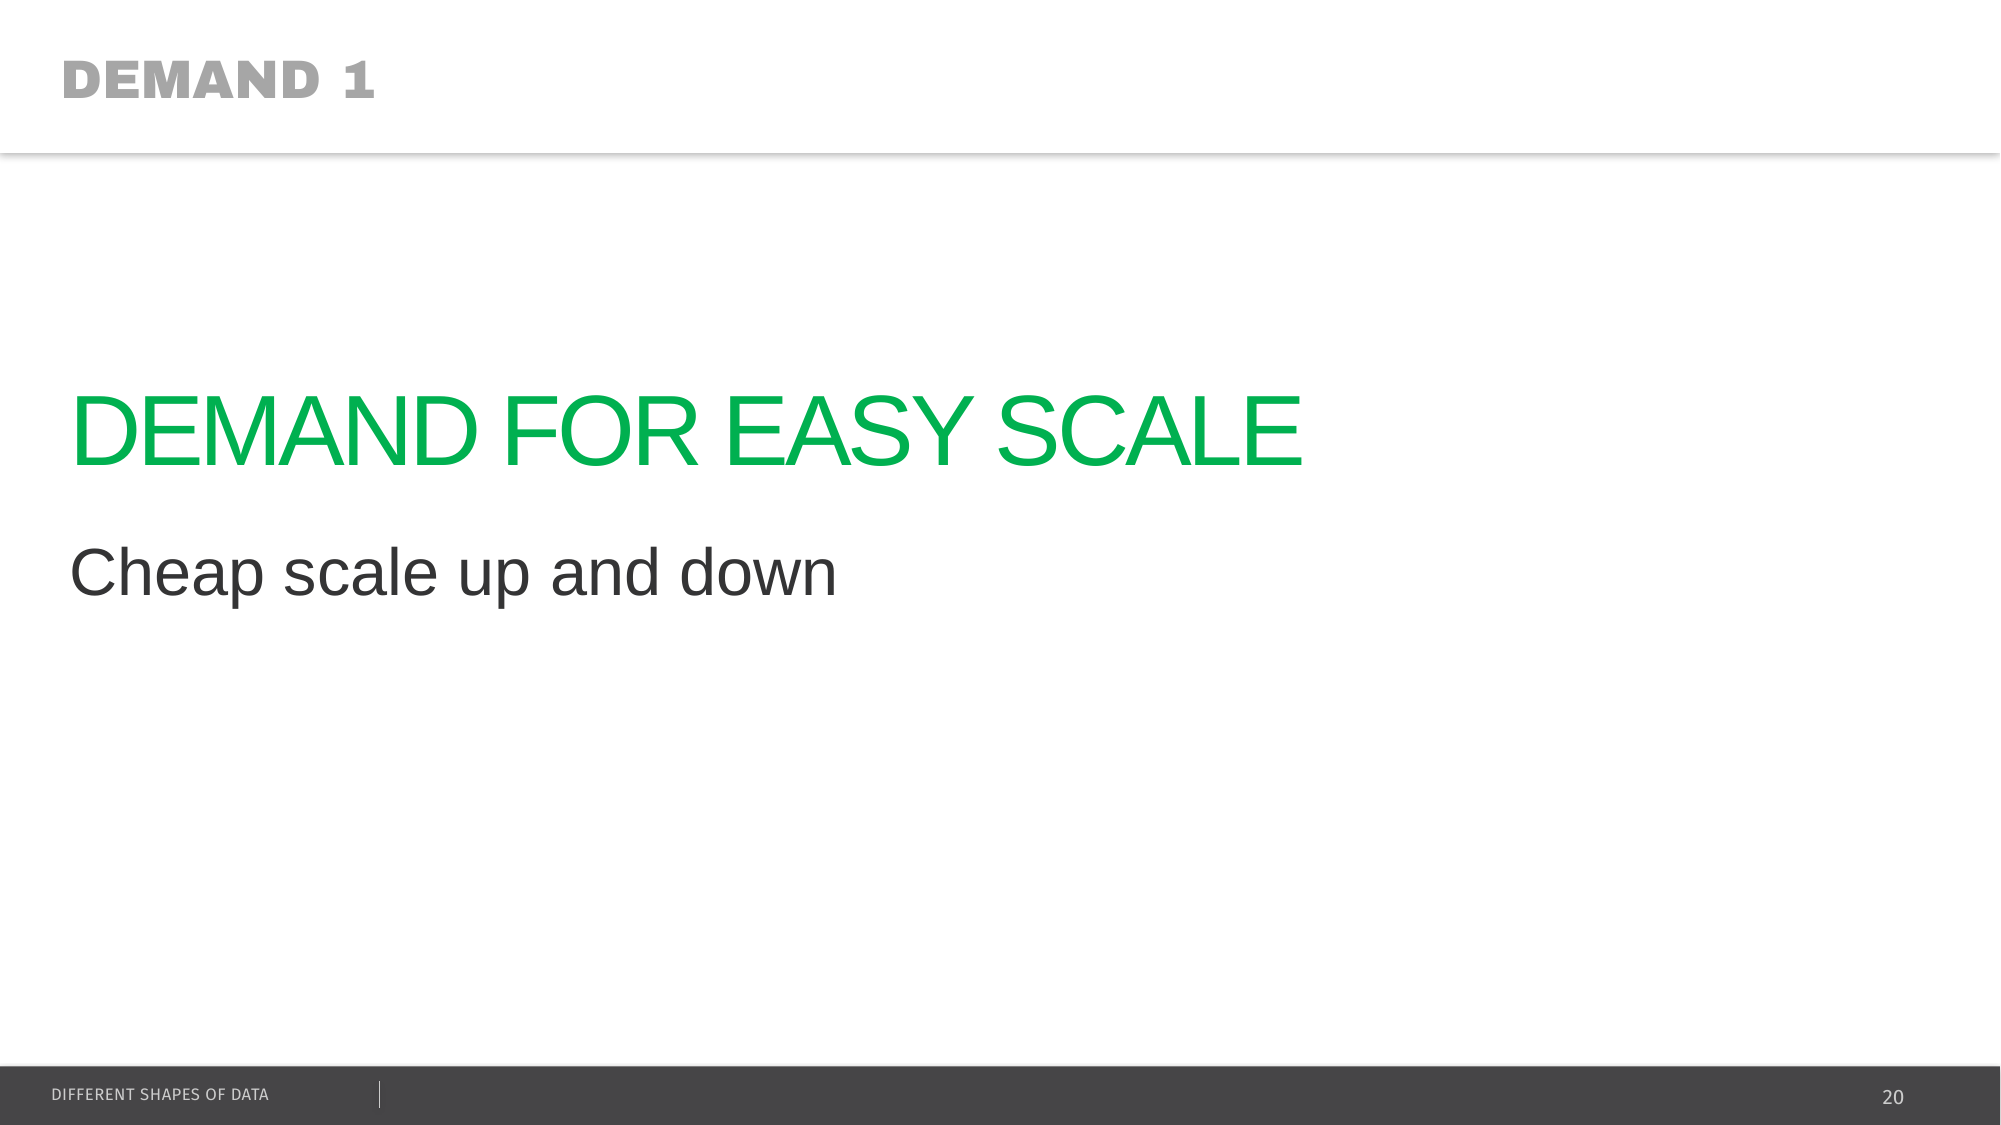

DEMAND 1
DEMAND FOR EASY SCALE

Cheap scale up and down